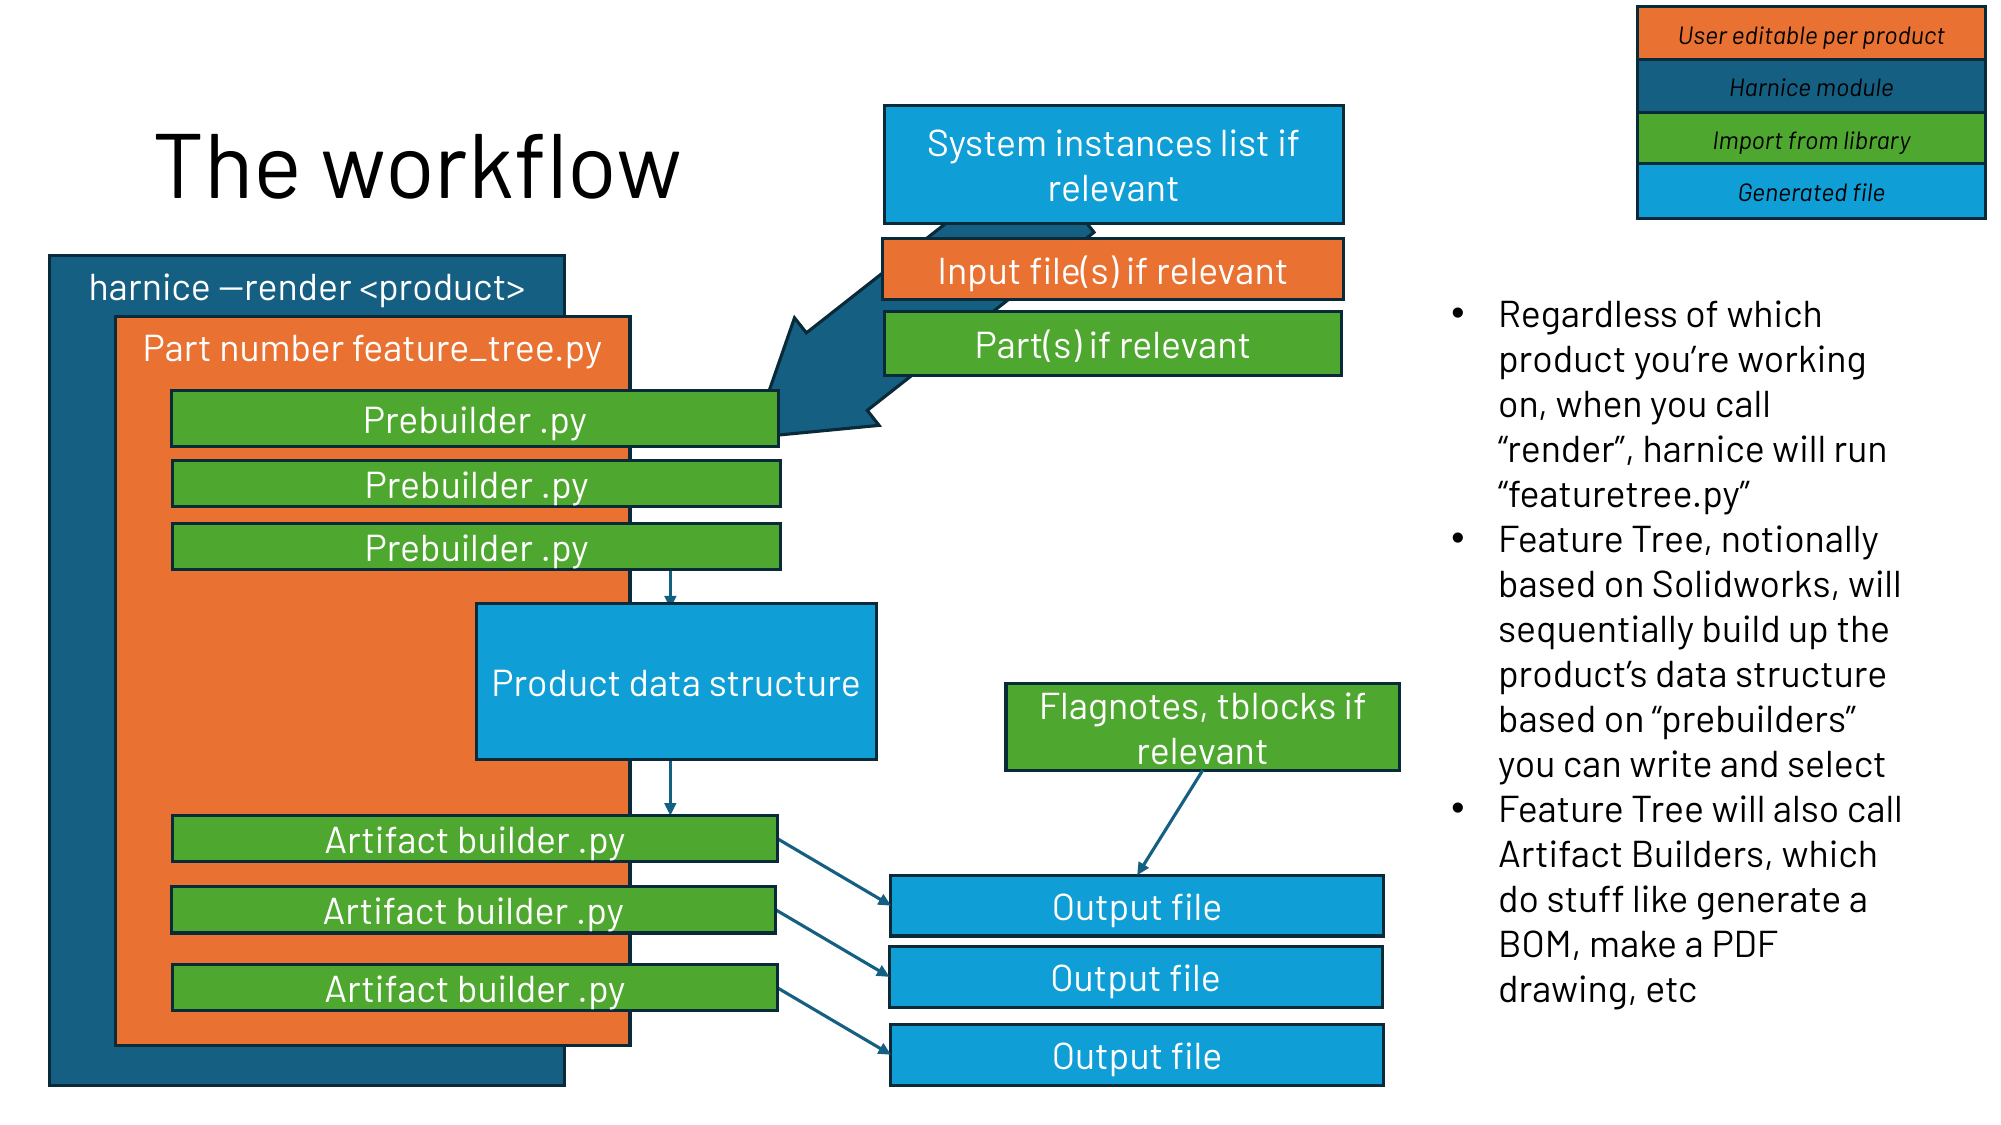

User editable per product
Harnice module
# The workflow
System instances list if relevant
Import from library
Generated file
Input file(s) if relevant

harnice --render <product>
Regardless of which product you’re working on, when you call “render”, harnice will run “featuretree.py”
Feature Tree, notionally based on Solidworks, will sequentially build up the product’s data structure based on “prebuilders” you can write and select
Feature Tree will also call Artifact Builders, which do stuff like generate a BOM, make a PDF drawing, etc
Part(s) if relevant
Part number feature_tree.py
Prebuilder .py
Prebuilder .py
Prebuilder .py
Product data structure
Flagnotes, tblocks if relevant
Artifact builder .py
Output file
Artifact builder .py
Output file
Artifact builder .py
Output file